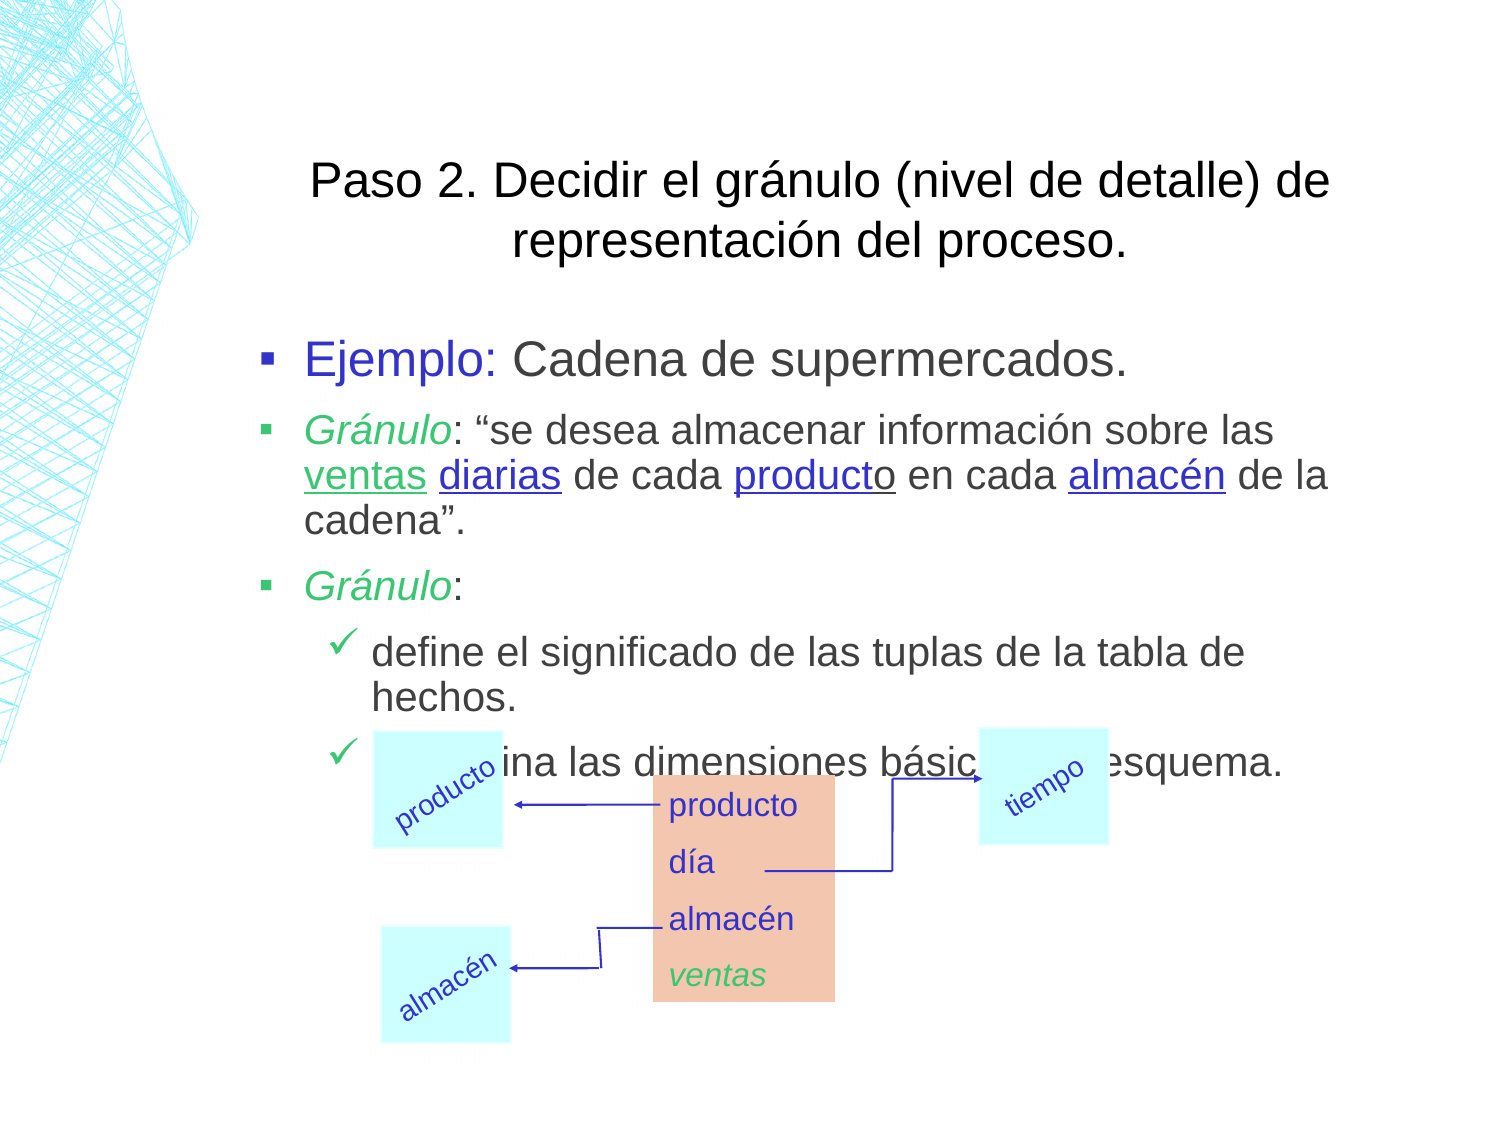

# Paso 2. Decidir el gránulo (nivel de detalle) de representación del proceso.
Ejemplo: Cadena de supermercados.
Gránulo: “se desea almacenar información sobre las ventas diarias de cada producto en cada almacén de la cadena”.
Gránulo:
define el significado de las tuplas de la tabla de hechos.
determina las dimensiones básicas del esquema.

tiempo
producto
producto
día
almacén
ventas

almacén